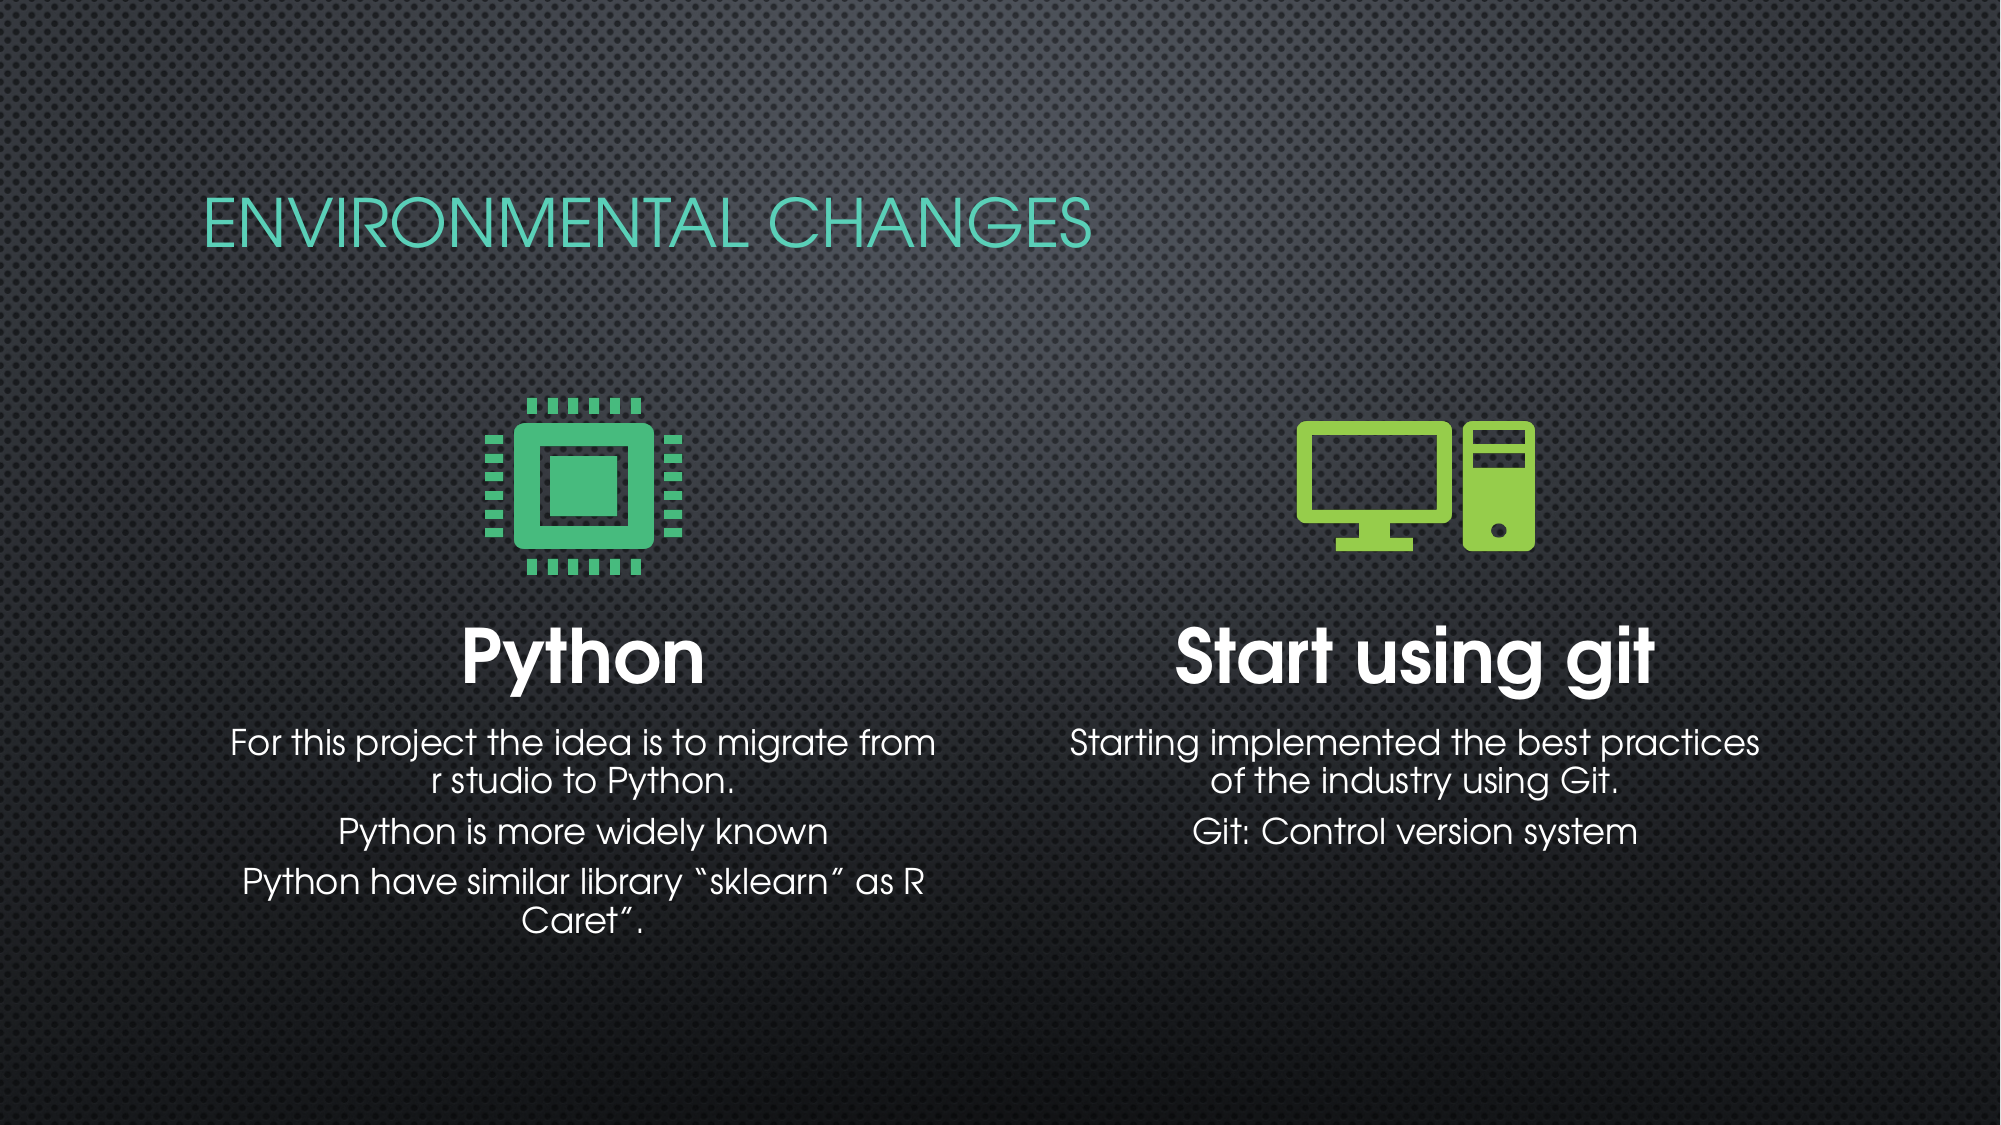

# Environmental changes
Python
For this project the idea is to migrate from r studio to Python.
Python is more widely known
Python have similar library “sklearn” as R Caret”.
Start using git
Starting implemented the best practices of the industry using Git.
Git: Control version system